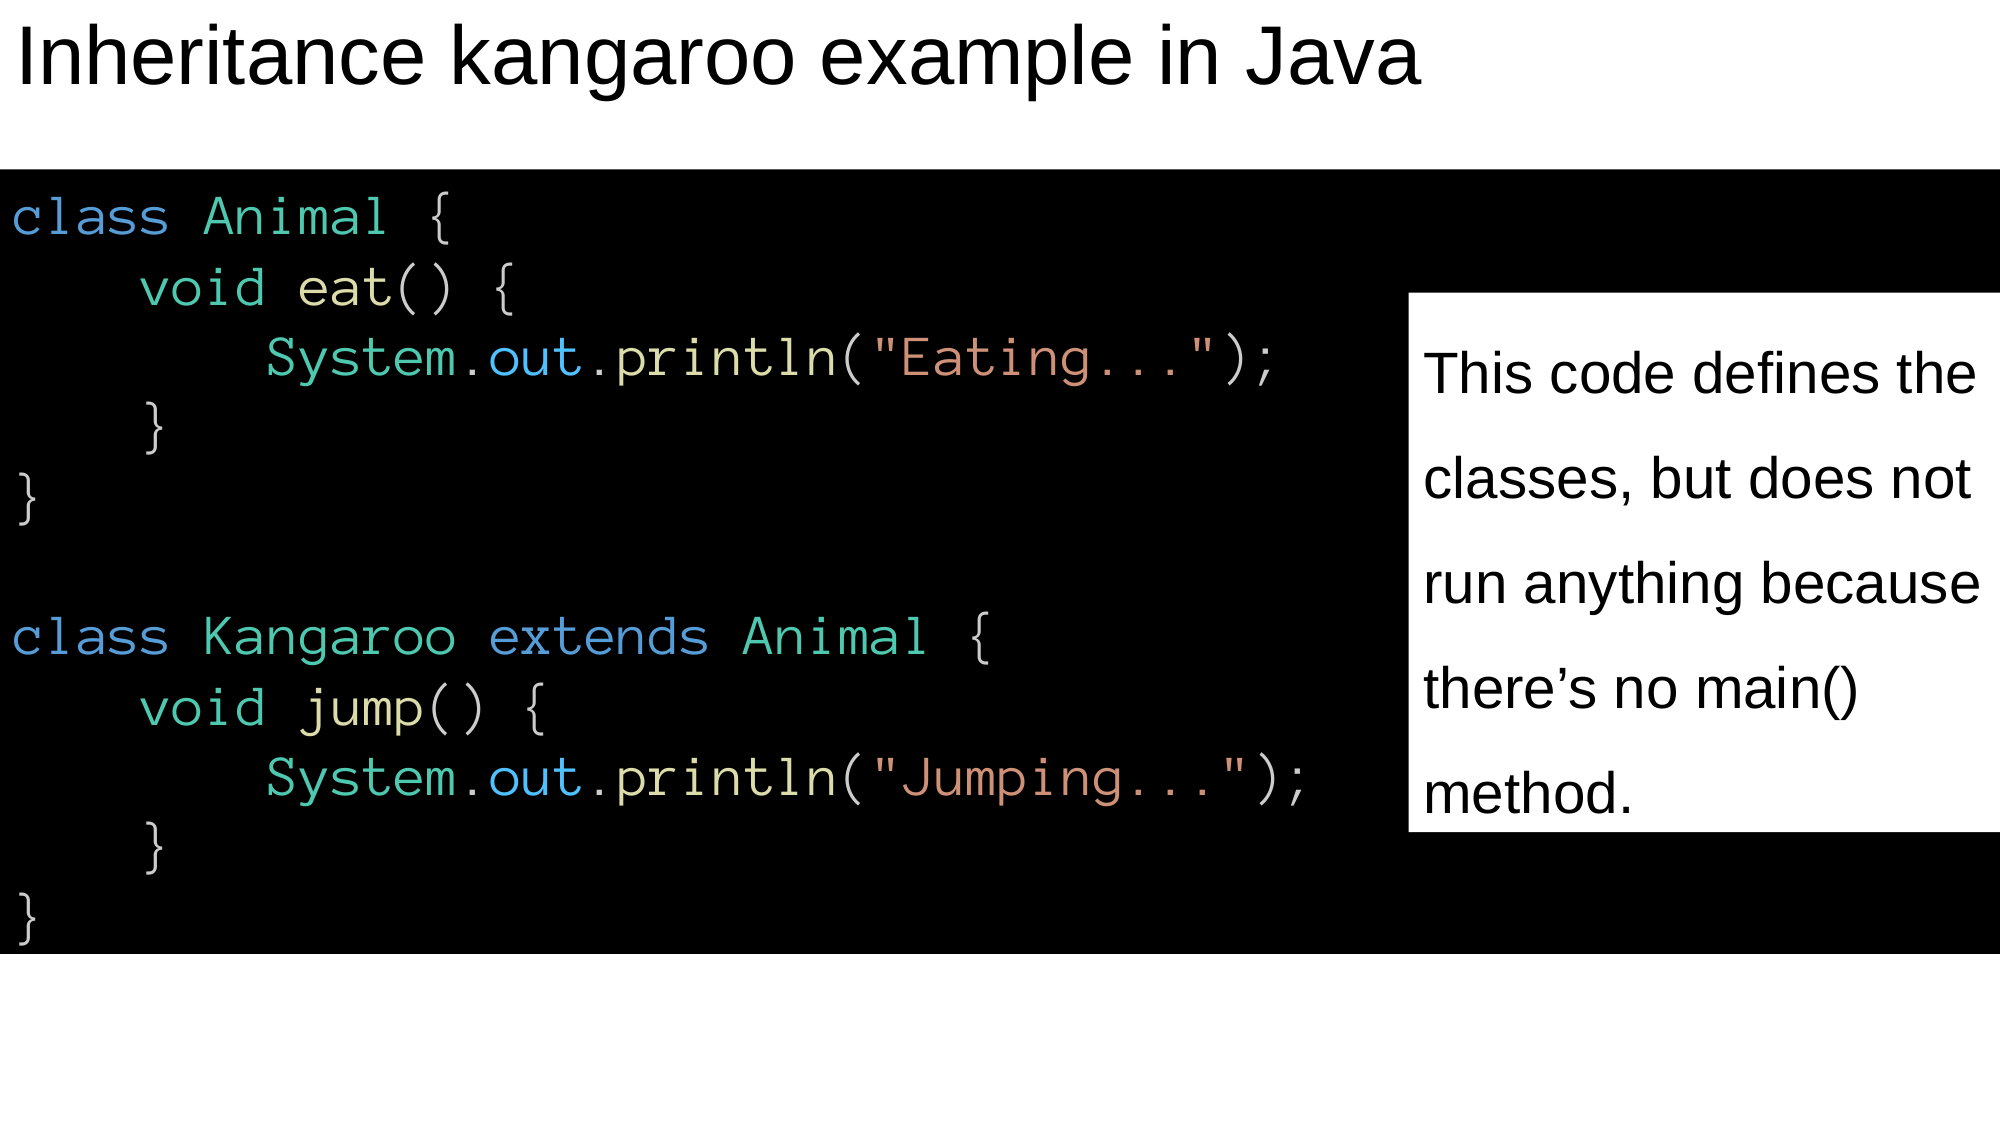

# Inheritance kangaroo example in Java
class Animal {
    void eat() {
        System.out.println("Eating...");
    }
}
class Kangaroo extends Animal {
    void jump() {
        System.out.println("Jumping...");
    }
}
This code defines the classes, but does not run anything because there’s no main() method.